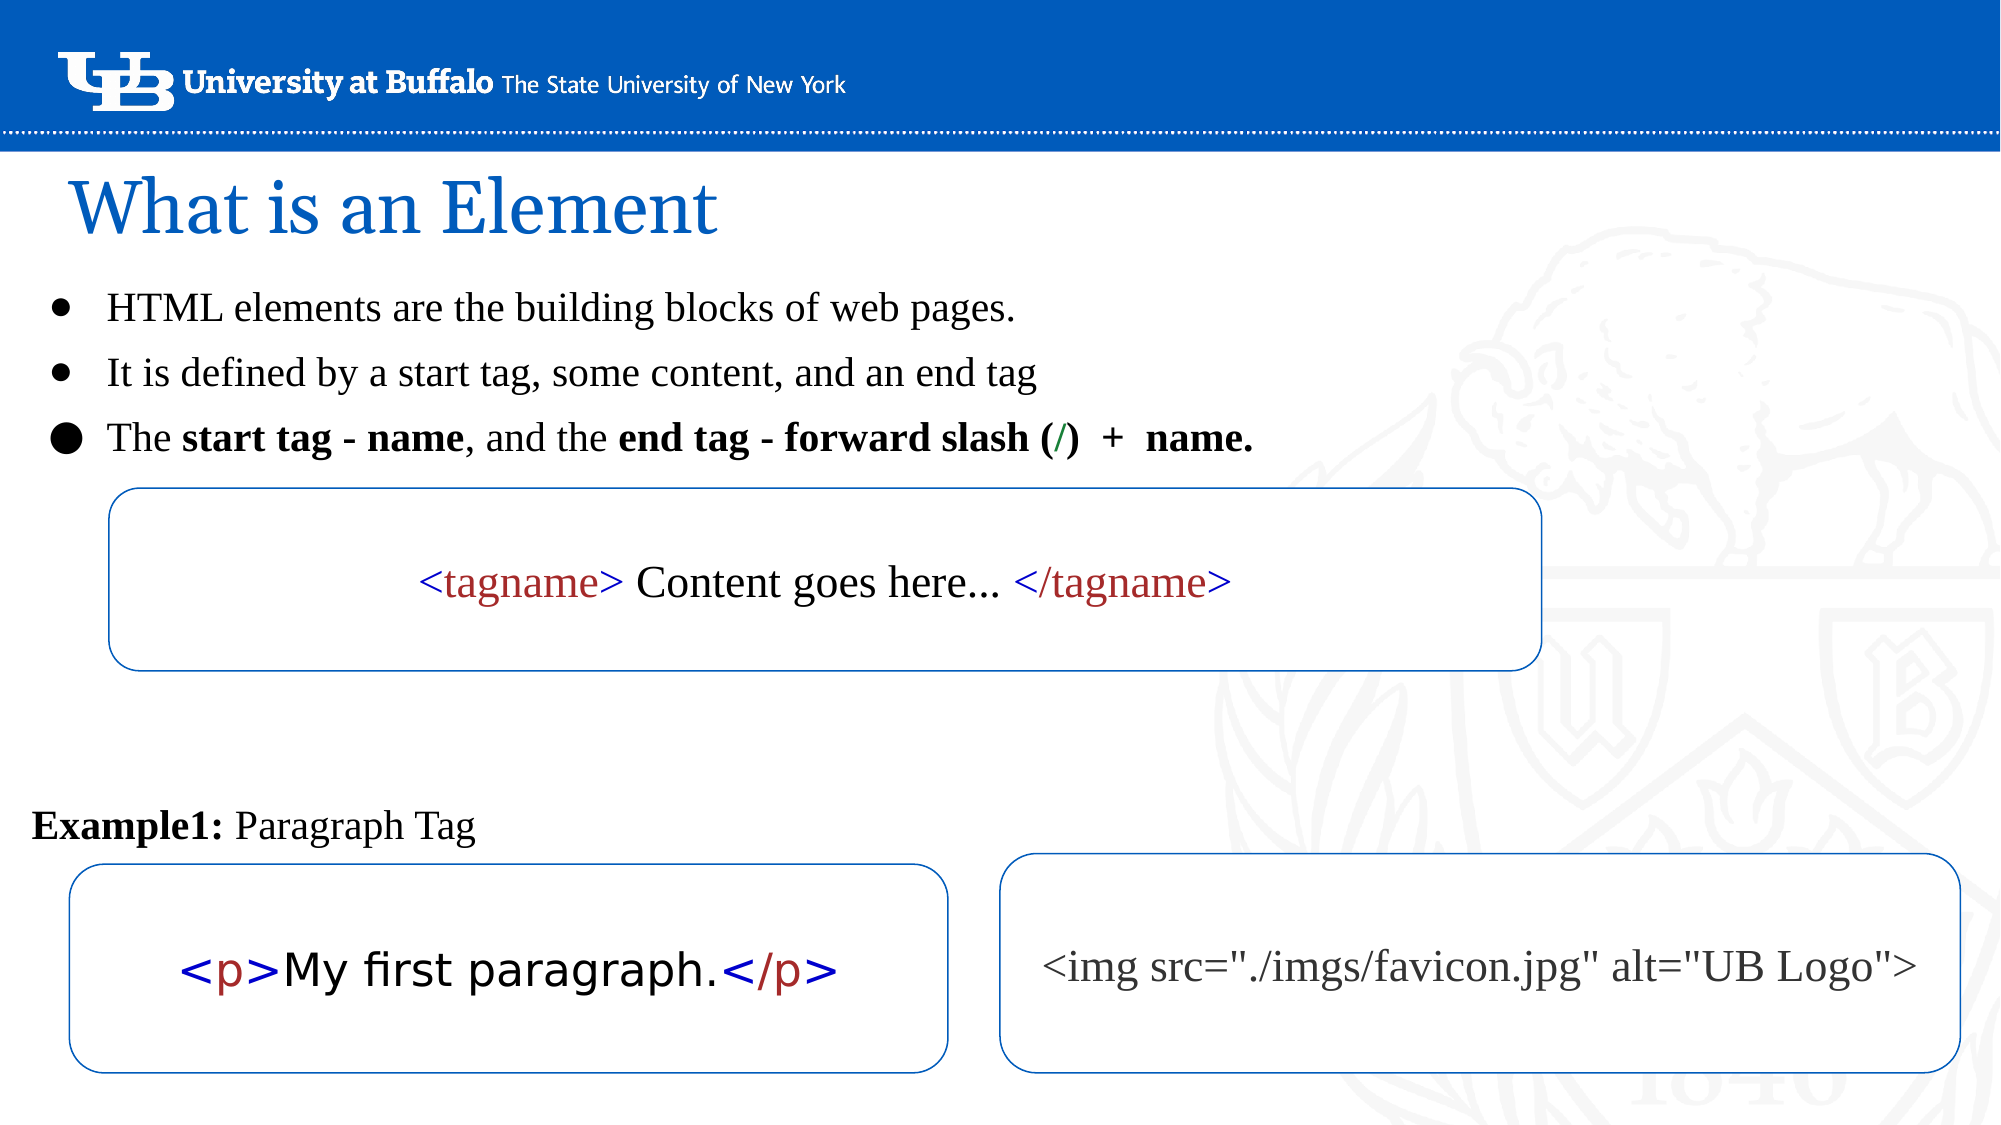

# What is an Element
HTML elements are the building blocks of web pages.
It is defined by a start tag, some content, and an end tag
The start tag - name, and the end tag - forward slash (/)  +  name.

Example1: Paragraph Tag											Example2: Image Tag

<tagname> Content goes here... </tagname>
<img src="./imgs/favicon.jpg" alt="UB Logo">
<p>My first paragraph.</p>